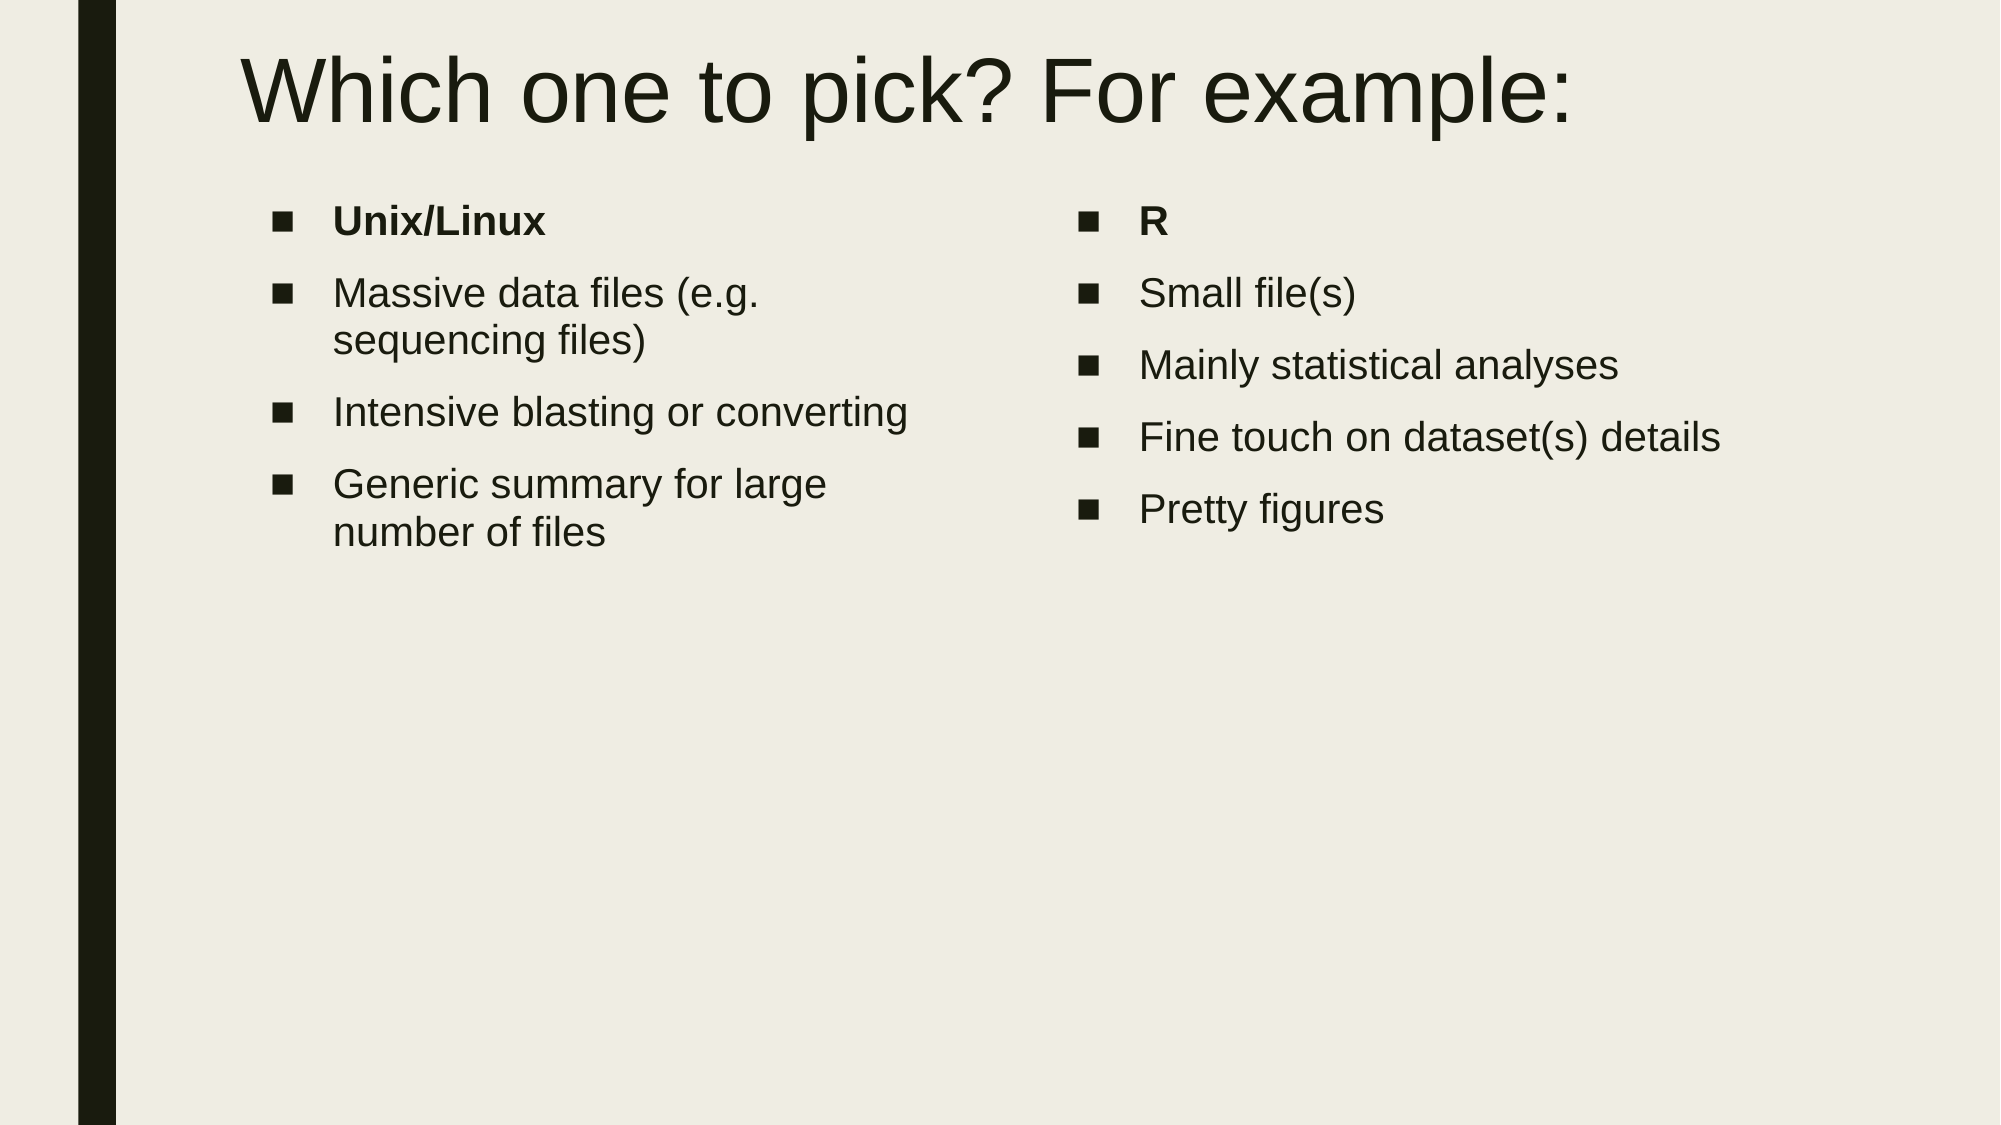

# Which one to pick? For example:
Unix/Linux
Massive data files (e.g. sequencing files)
Intensive blasting or converting
Generic summary for large number of files

R
Small file(s)
Mainly statistical analyses
Fine touch on dataset(s) details
Pretty figures